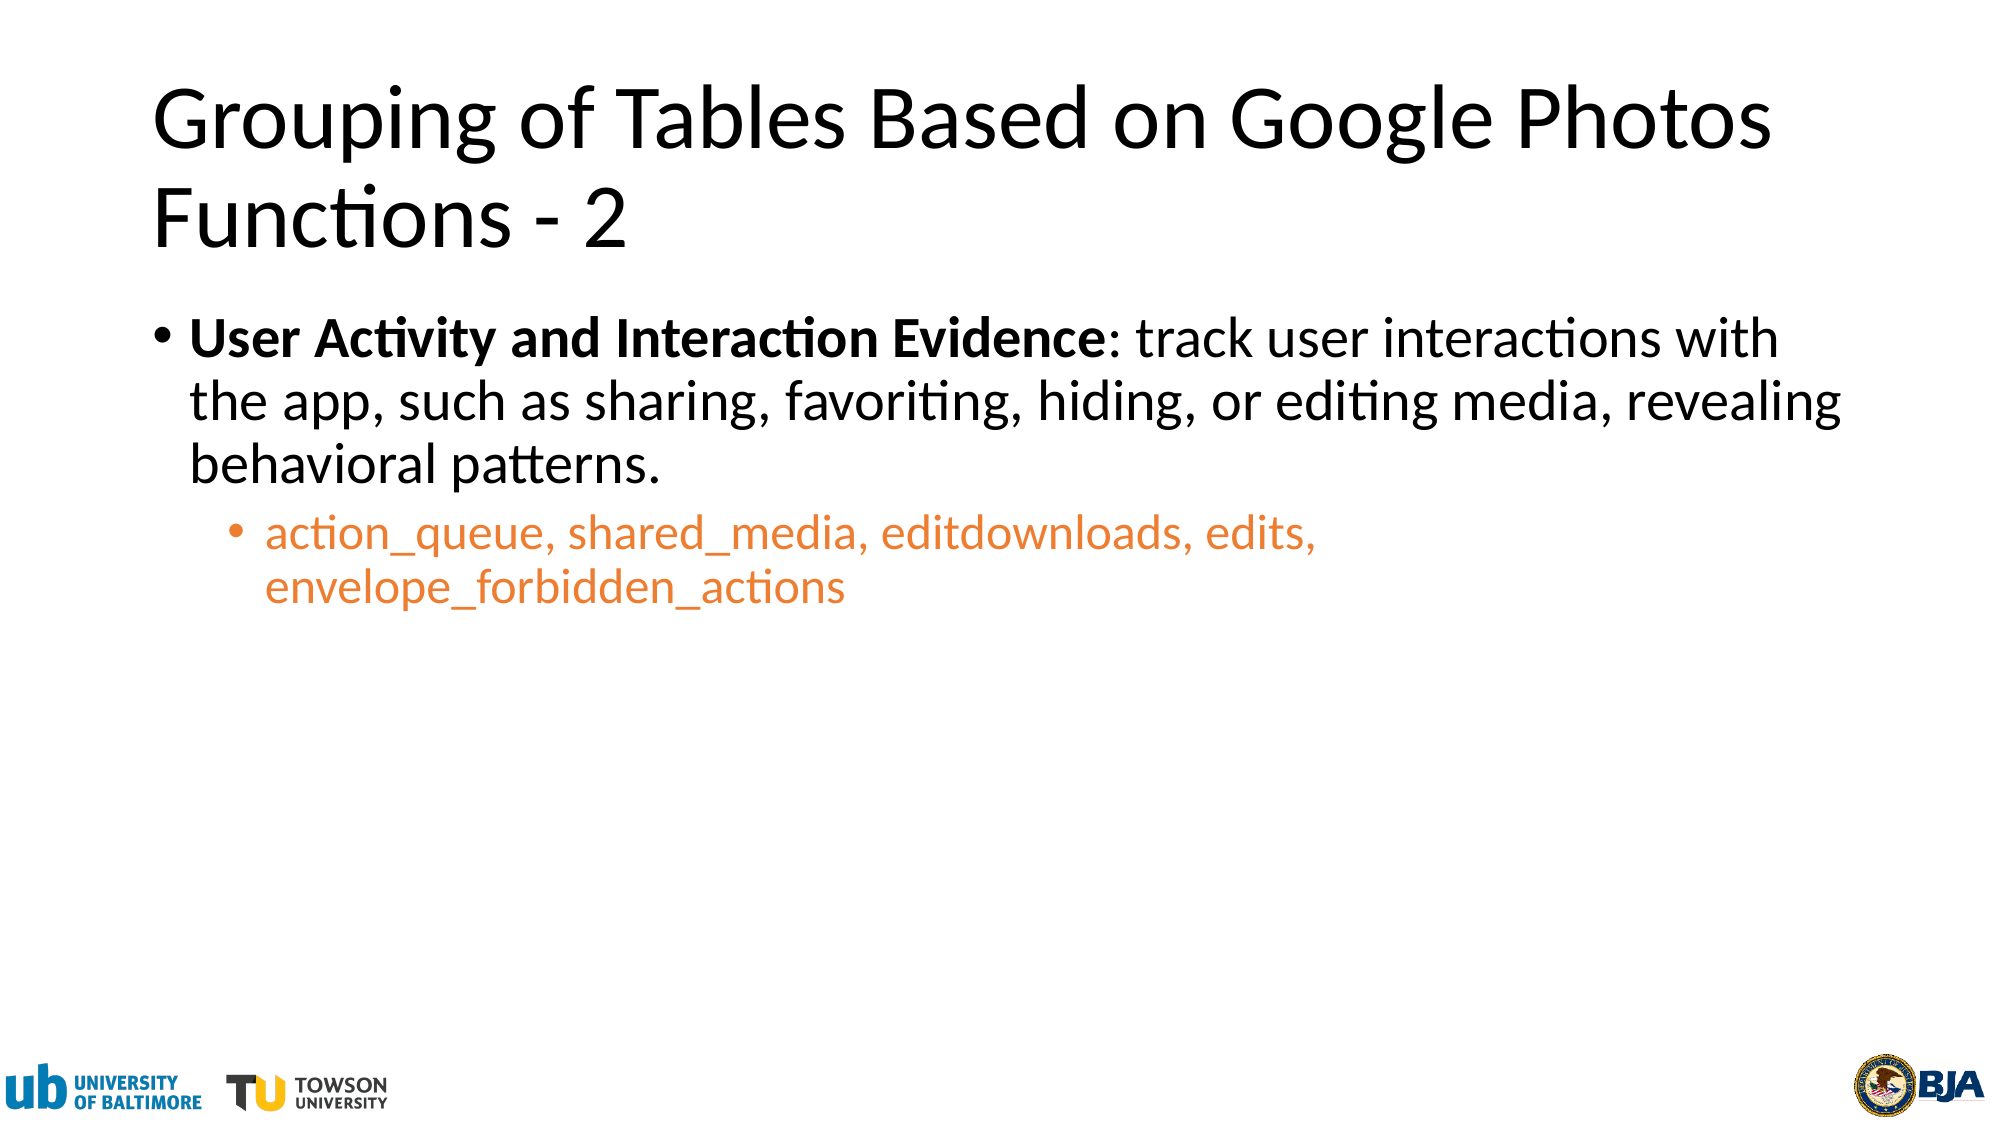

# Grouping of Tables Based on Google Photos Functions - 2
User Activity and Interaction Evidence: track user interactions with the app, such as sharing, favoriting, hiding, or editing media, revealing behavioral patterns.
action_queue, shared_media, editdownloads, edits, envelope_forbidden_actions